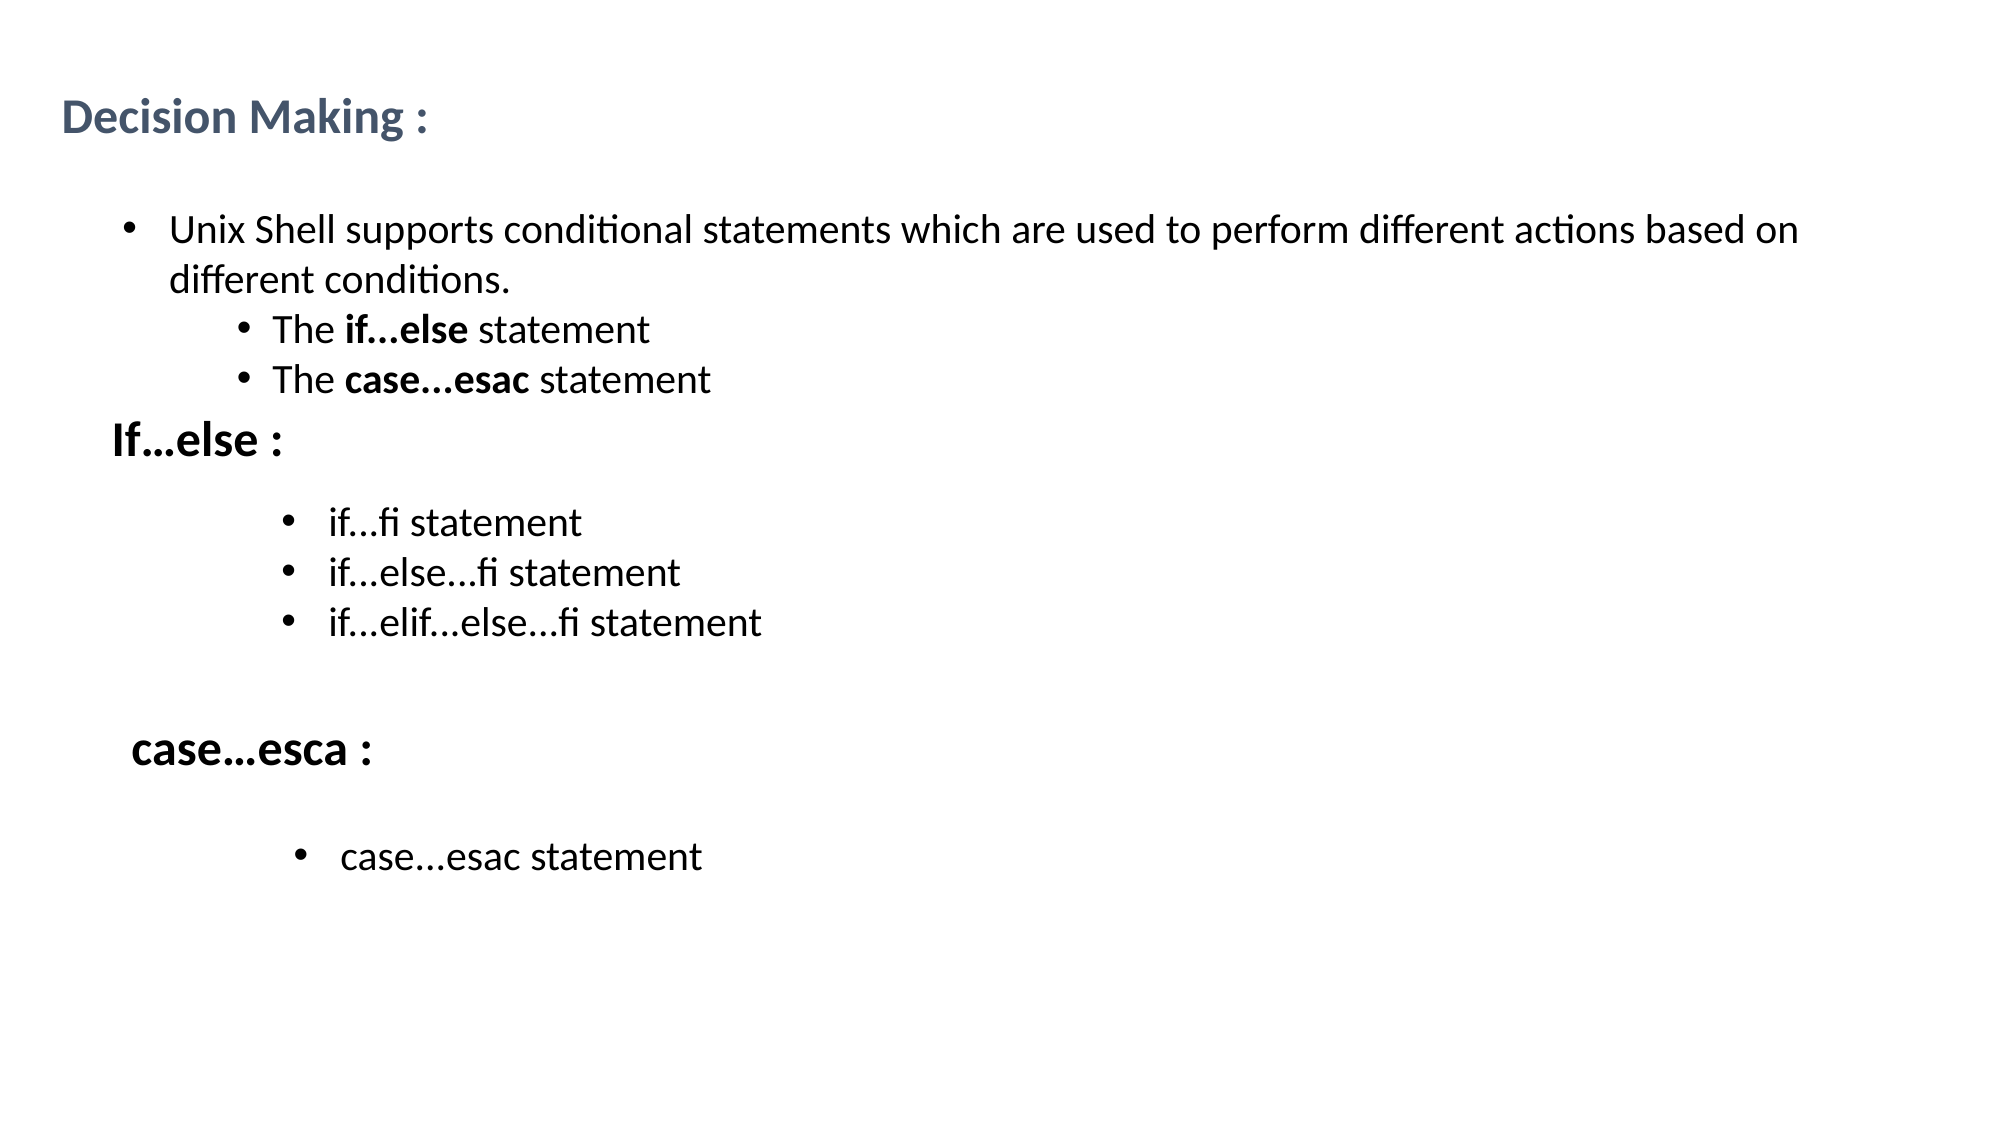

Decision Making :
Unix Shell supports conditional statements which are used to perform different actions based on different conditions.
The if...else statement
The case...esac statement

If…else :
if...fi statement
if...else...fi statement
if...elif...else...fi statement
case…esca :
case...esac statement